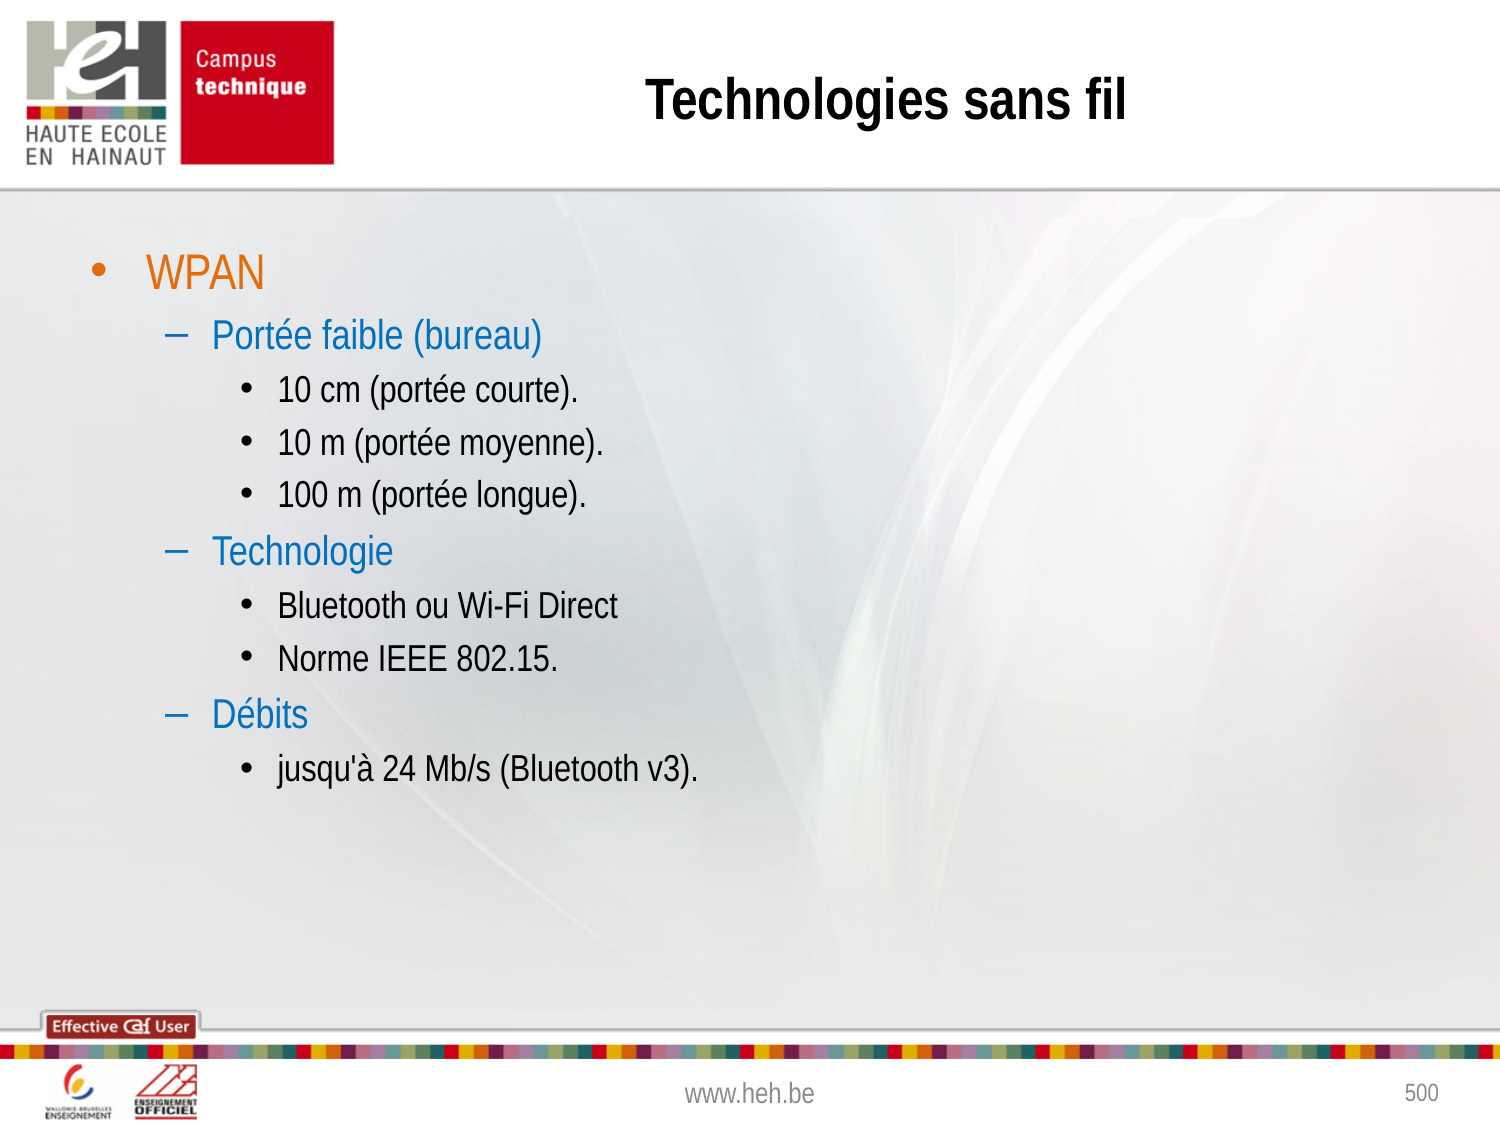

# Technologies sans fil
WPAN
Portée faible (bureau)
10 cm (portée courte).
10 m (portée moyenne).
100 m (portée longue).
Technologie
Bluetooth ou Wi-Fi Direct
Norme IEEE 802.15.
Débits
jusqu'à 24 Mb/s (Bluetooth v3).
www.heh.be
500